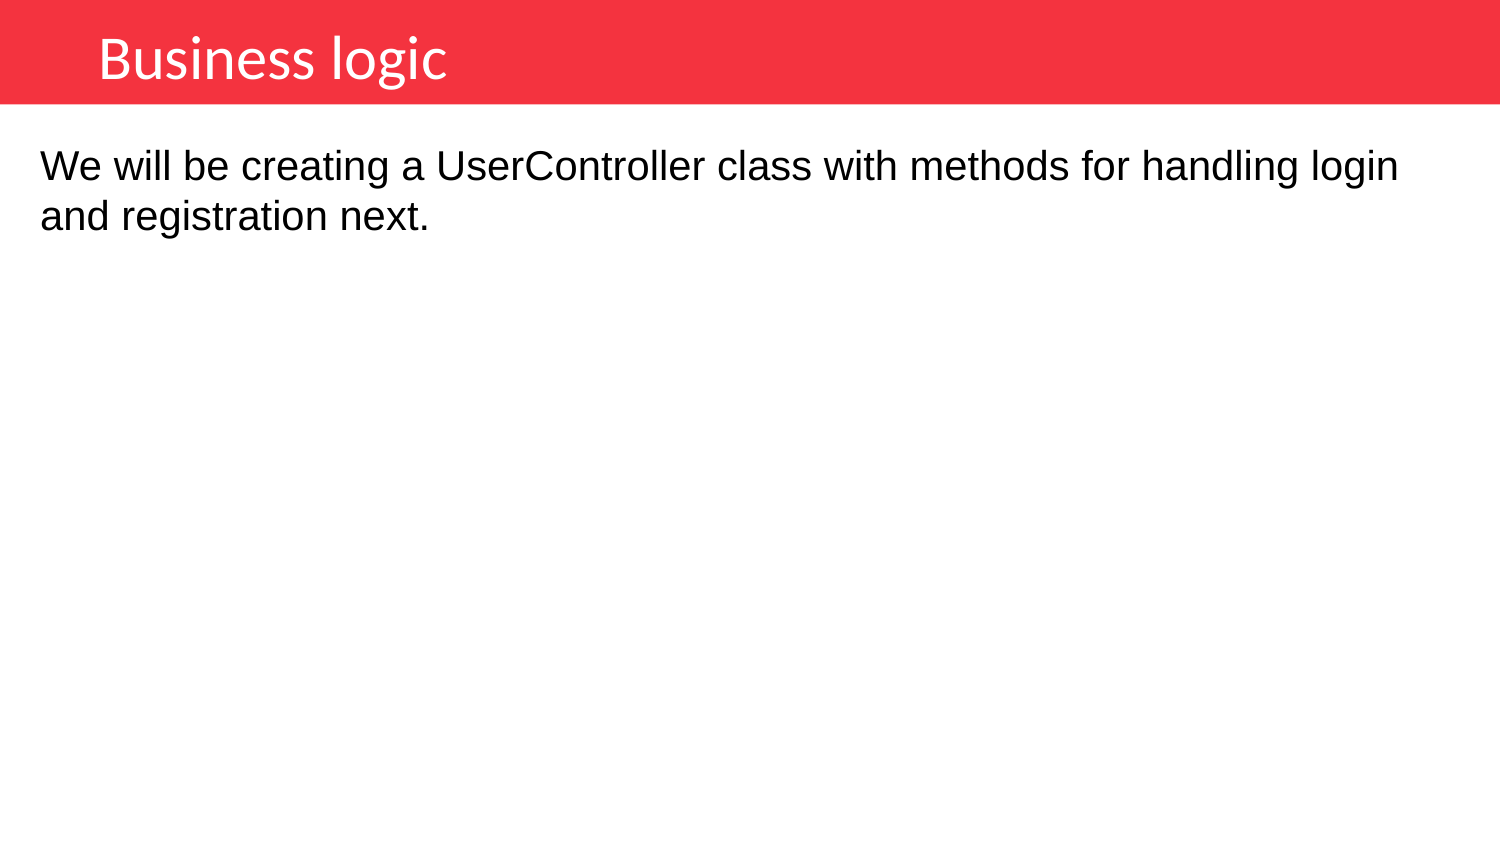

Business logic

We will be creating a UserController class with methods for handling login and registration next.